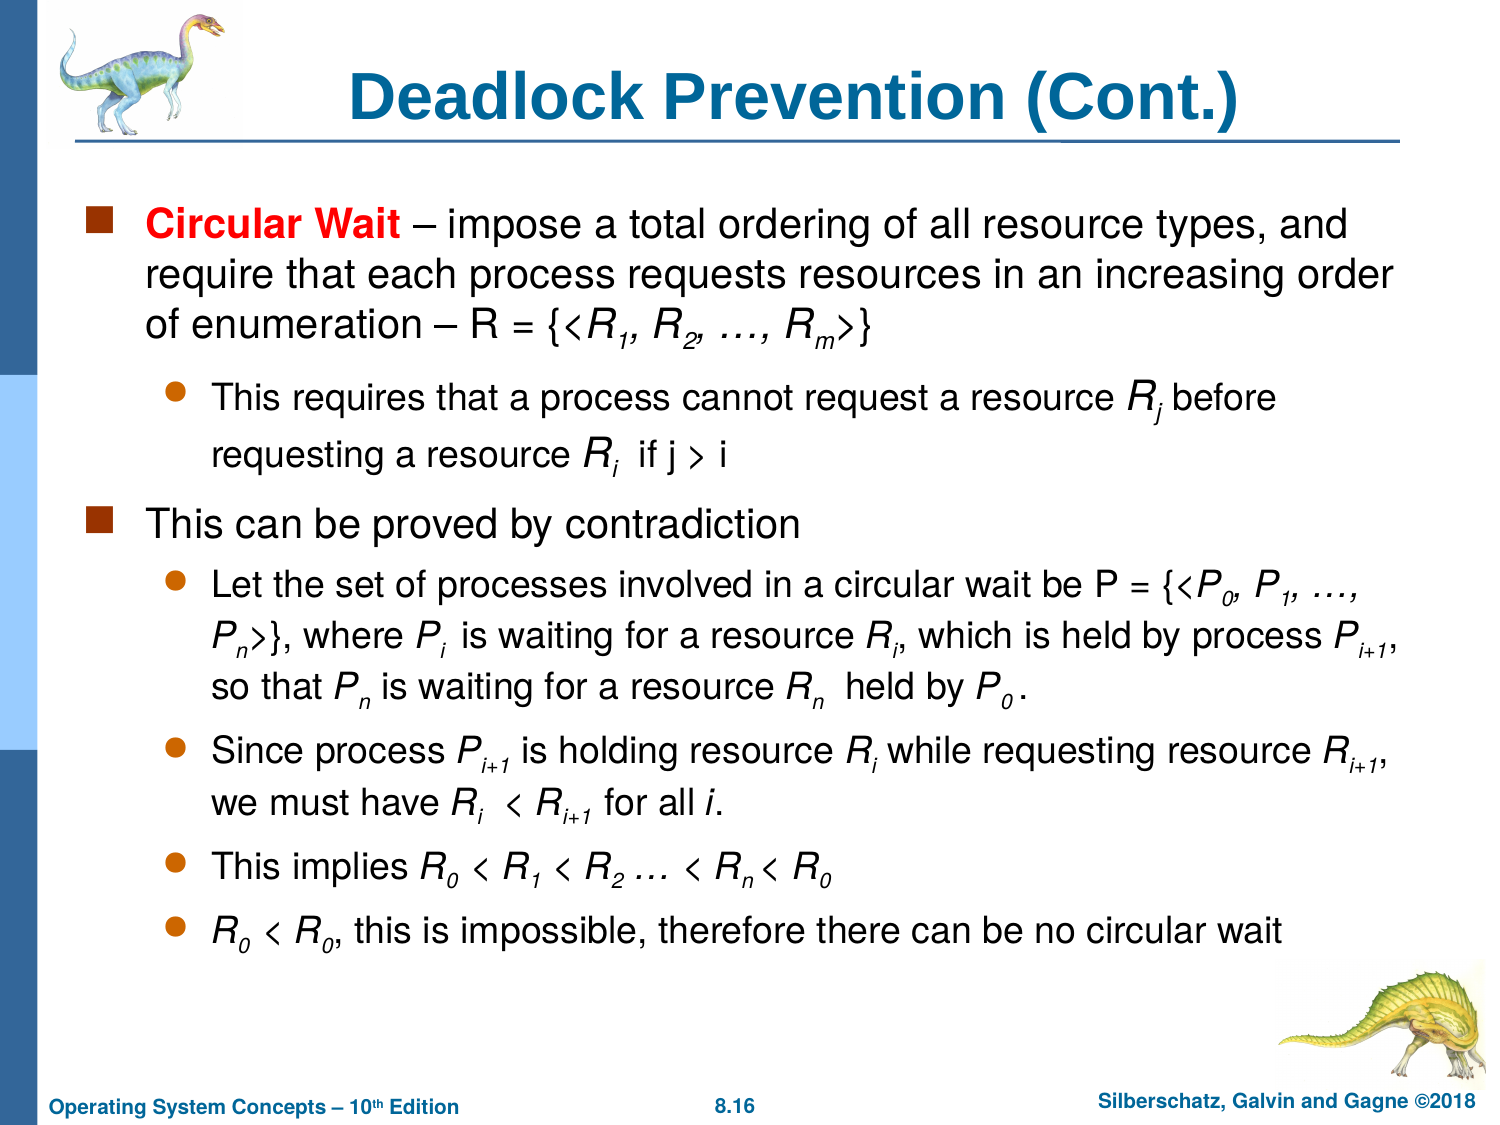

# Deadlock Prevention (Cont.)
Circular Wait – impose a total ordering of all resource types, and require that each process requests resources in an increasing order of enumeration – R = {<R1, R2, …, Rm>}
This requires that a process cannot request a resource Rj before requesting a resource Ri  if j > i
This can be proved by contradiction
Let the set of processes involved in a circular wait be P = {<P0, P1, …, Pn>}, where Pi  is waiting for a resource Ri, which is held by process Pi+1, so that Pn is waiting for a resource Rn  held by P0 .
Since process Pi+1 is holding resource Ri while requesting resource Ri+1, we must have Ri  < Ri+1  for all i.
This implies R0  < R1 < R2 … < Rn < R0
R0  < R0, this is impossible, therefore there can be no circular wait